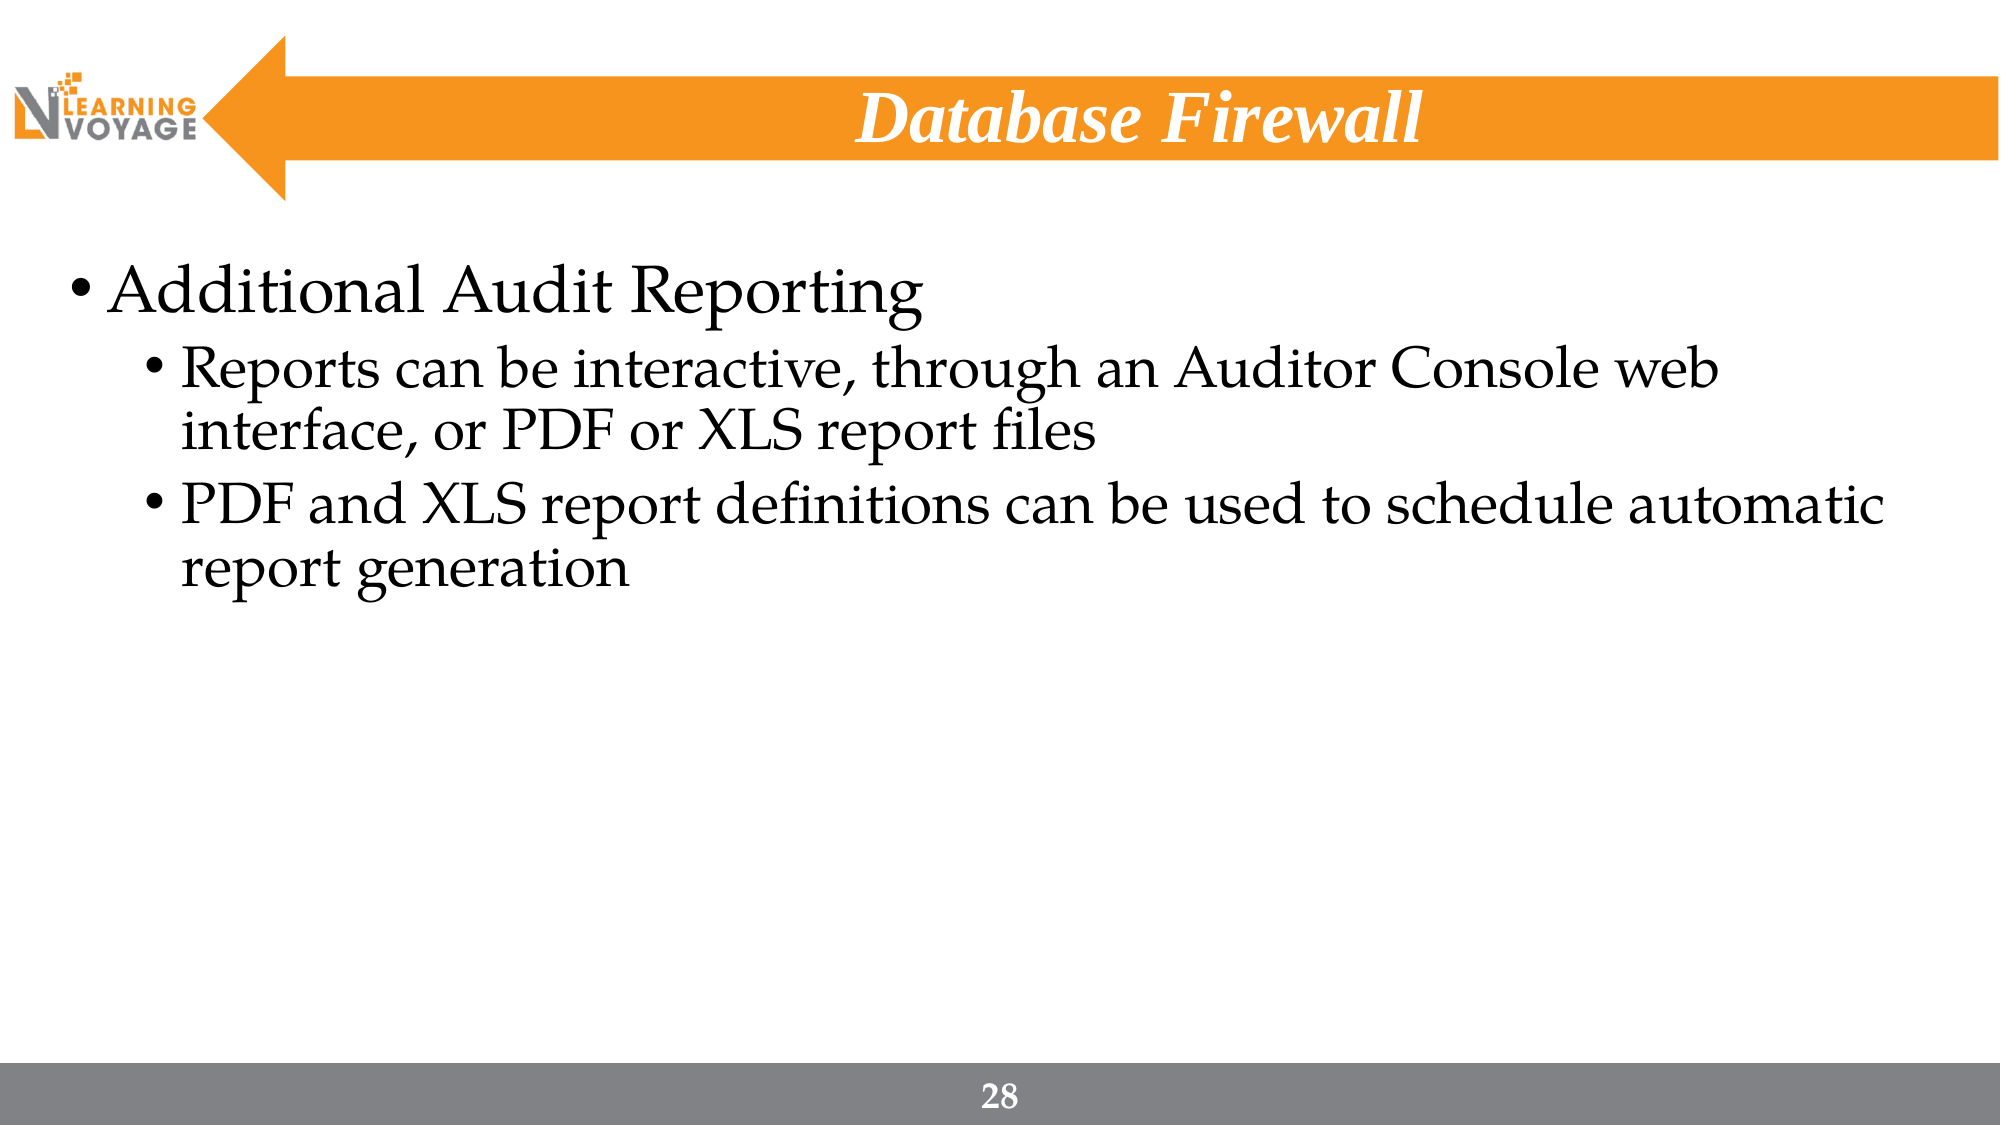

# Database Firewall
Additional Audit Reporting
Reports can be interactive, through an Auditor Console web interface, or PDF or XLS report files
PDF and XLS report definitions can be used to schedule automatic report generation

28